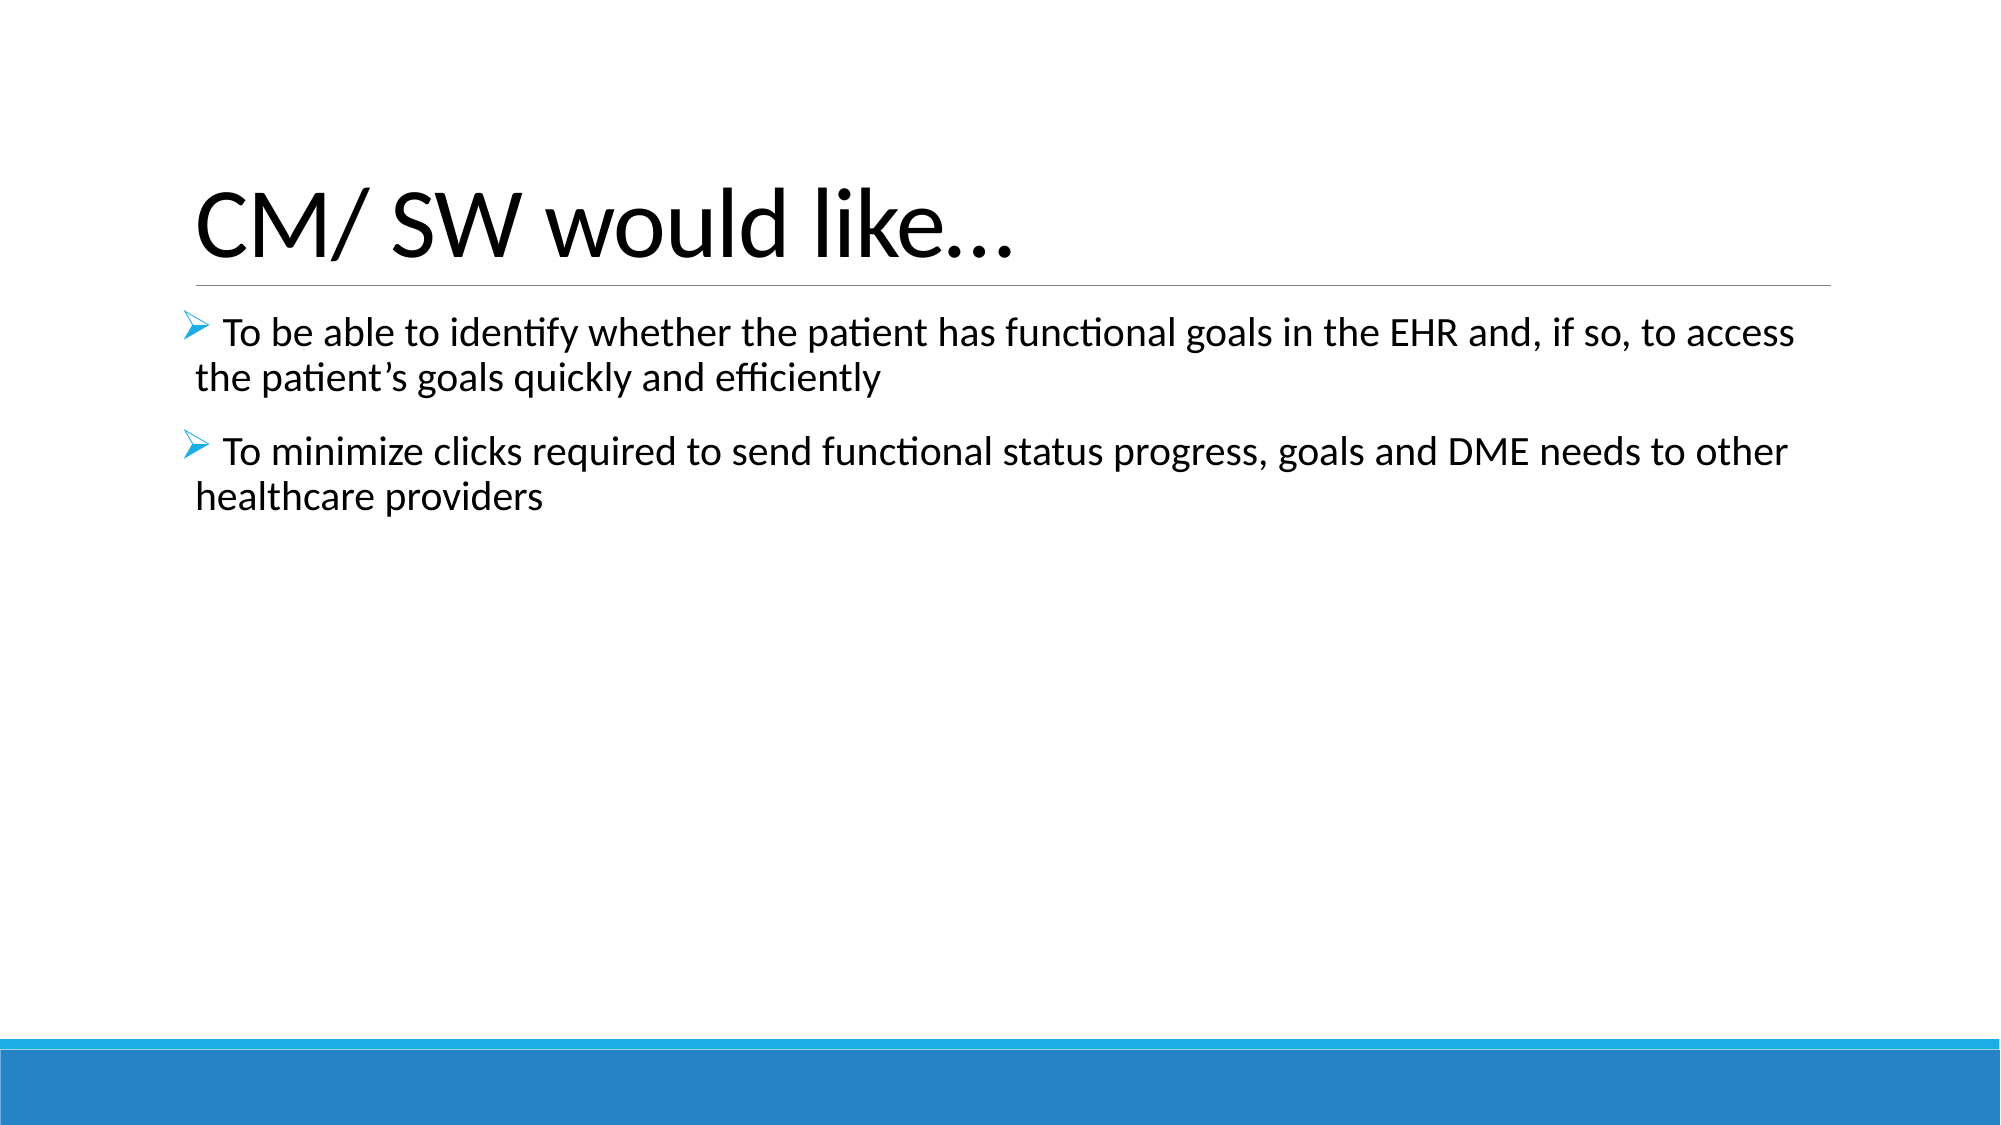

# CM/ SW would like…
 To be able to identify whether the patient has functional goals in the EHR and, if so, to access the patient’s goals quickly and efficiently
 To minimize clicks required to send functional status progress, goals and DME needs to other healthcare providers